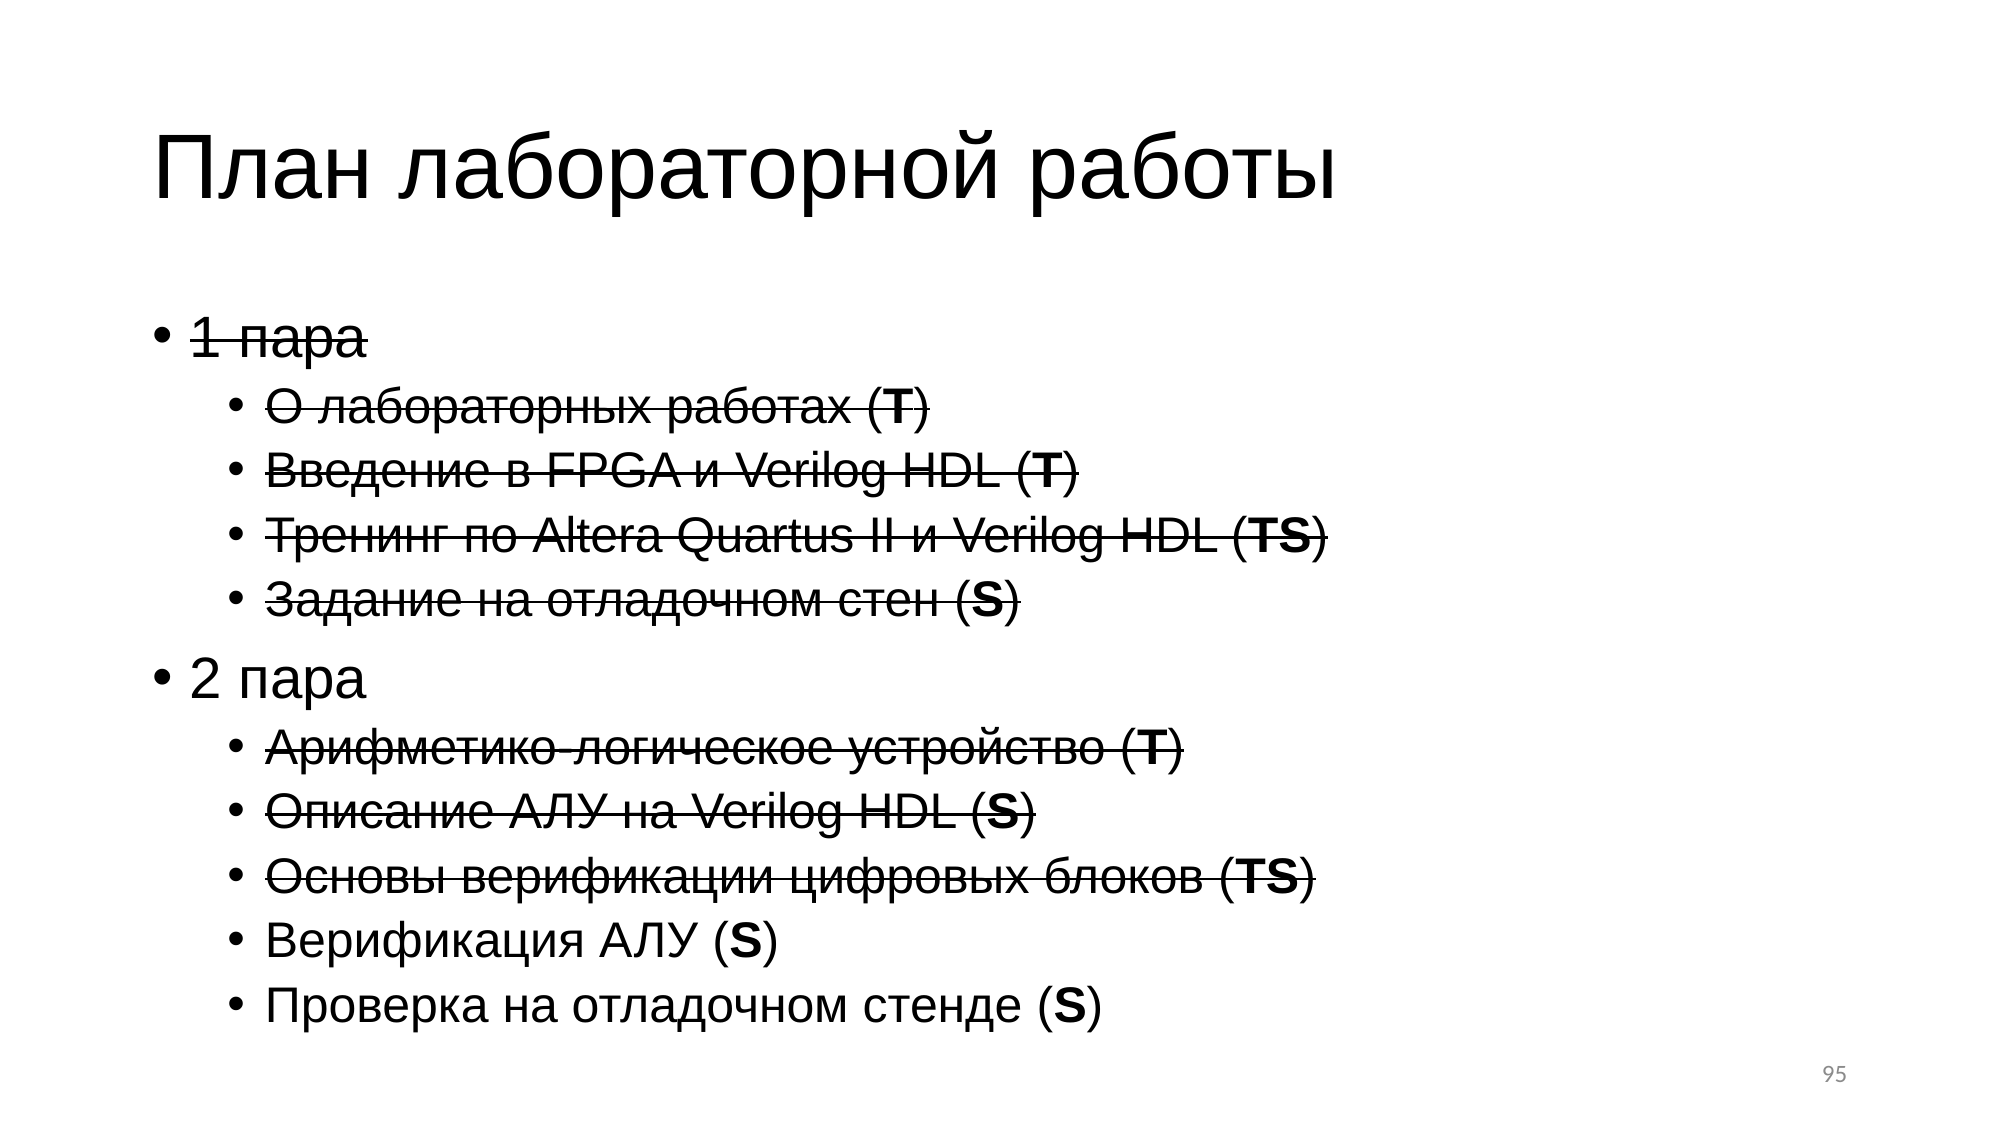

# План лабораторной работы
1 пара
О лабораторных работах (T)
Введение в FPGA и Verilog HDL (T)
Тренинг по Altera Quartus II и Verilog HDL (TS)
Задание на отладочном стен (S)
2 пара
Арифметико-логическое устройство (T)
Описание АЛУ на Verilog HDL (S)
Основы верификации цифровых блоков (TS)
Верификация АЛУ (S)
Проверка на отладочном стенде (S)
95